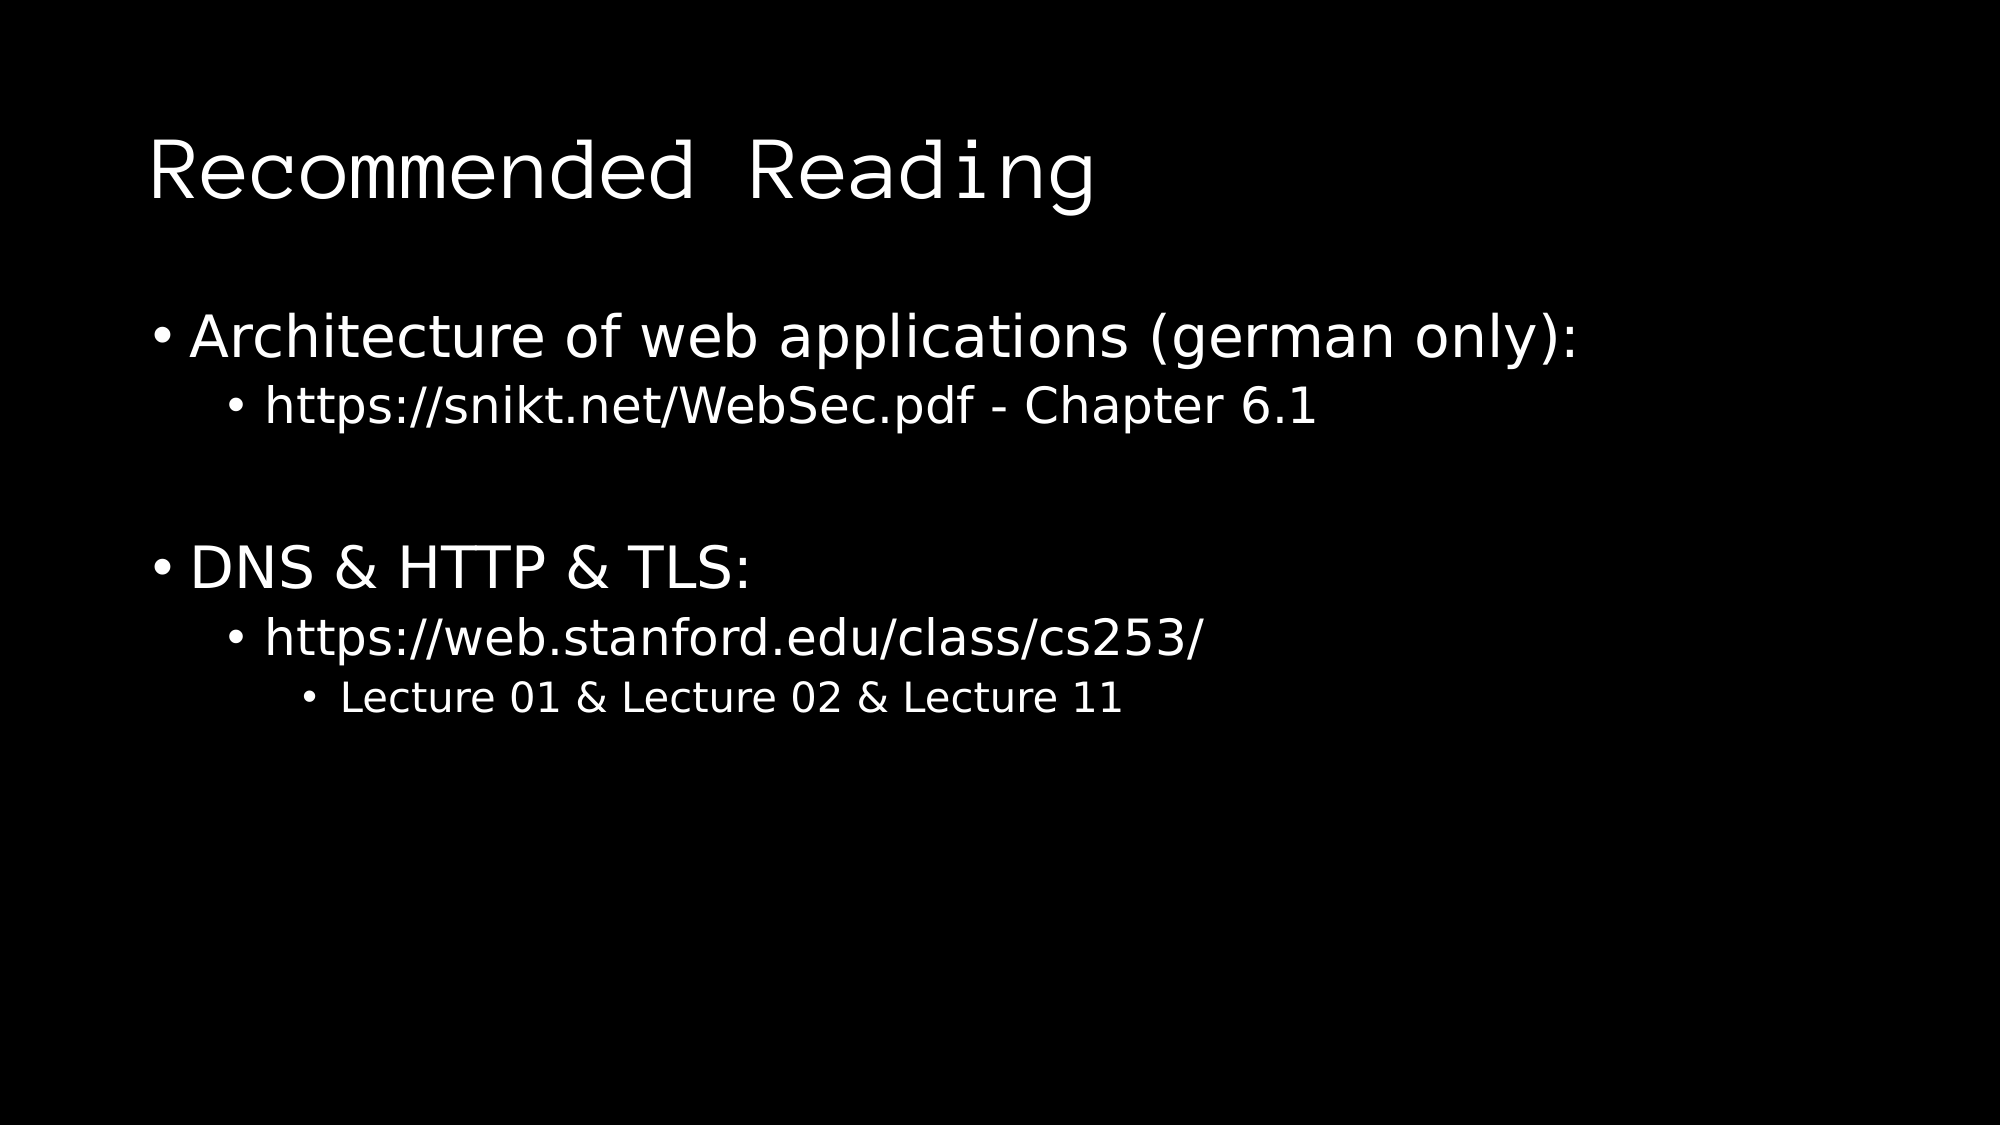

# Recommended Reading
Architecture of web applications (german only):
https://snikt.net/WebSec.pdf - Chapter 6.1

DNS & HTTP & TLS:
https://web.stanford.edu/class/cs253/
Lecture 01 & Lecture 02 & Lecture 11